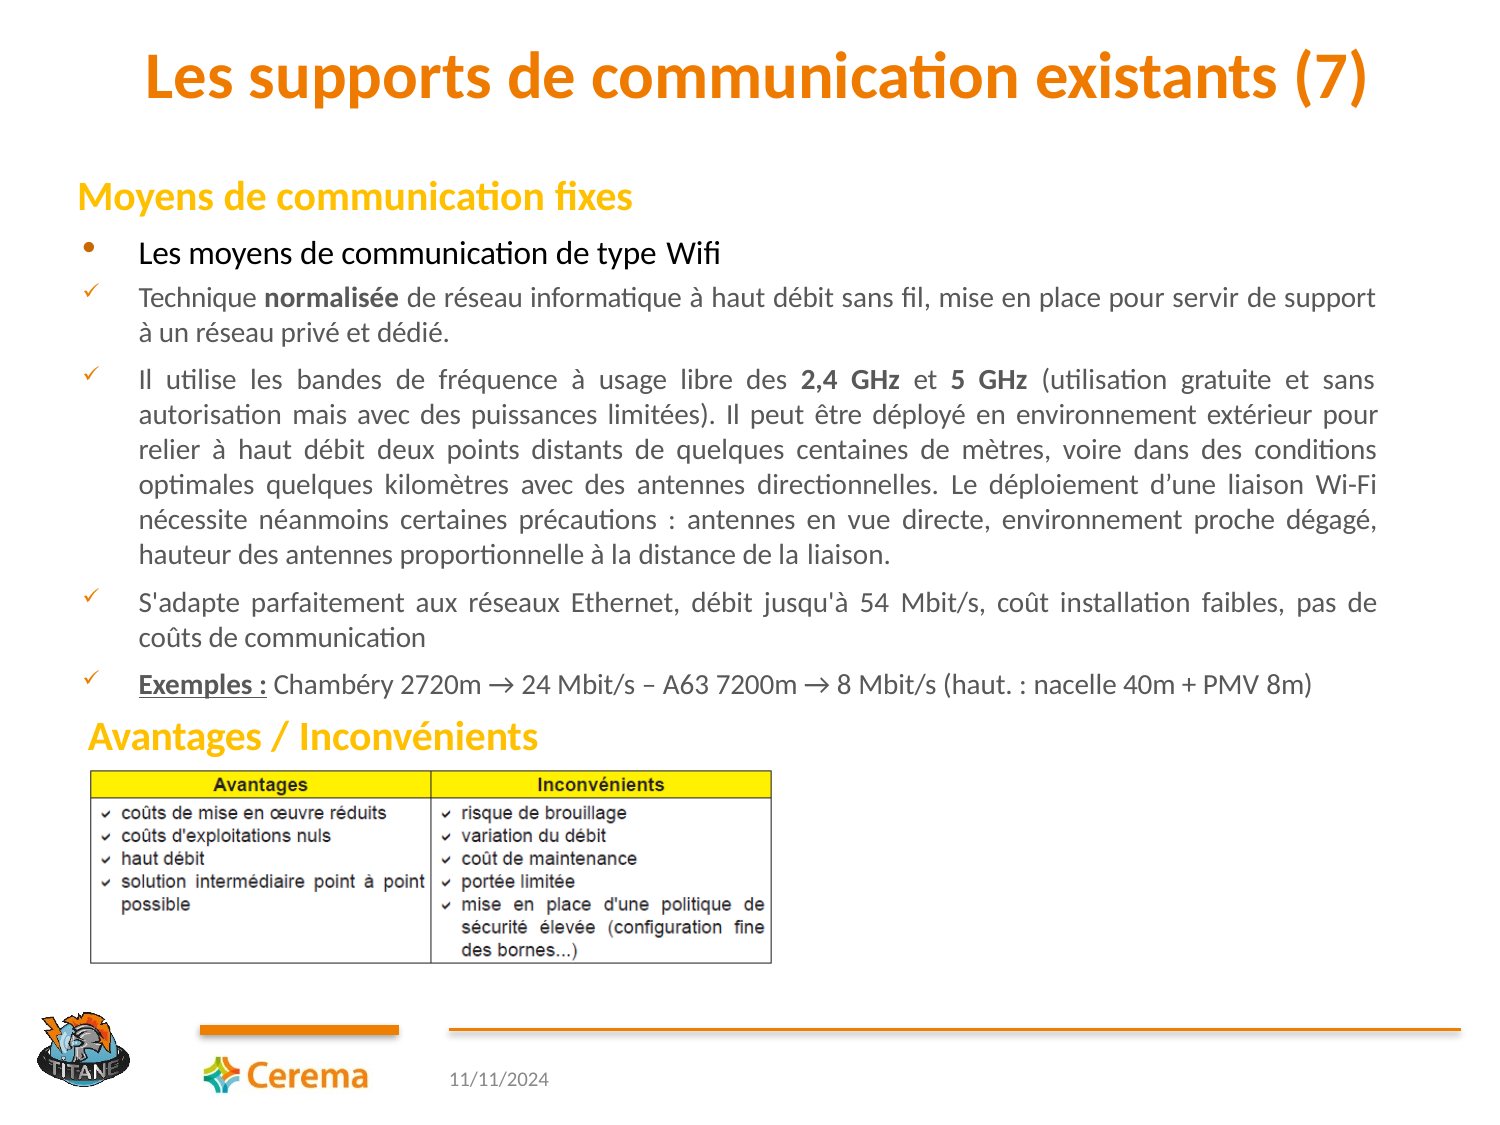

# Les supports de communication existants (7)
Moyens de communication fixes
Les moyens de communication de type Wifi
Technique normalisée de réseau informatique à haut débit sans fil, mise en place pour servir de support
à un réseau privé et dédié.
Il utilise les bandes de fréquence à usage libre des 2,4 GHz et 5 GHz (utilisation gratuite et sans  autorisation mais avec des puissances limitées). Il peut être déployé en environnement extérieur pour  relier à haut débit deux points distants de quelques centaines de mètres, voire dans des conditions  optimales quelques kilomètres avec des antennes directionnelles. Le déploiement d’une liaison Wi-Fi  nécessite néanmoins certaines précautions : antennes en vue directe, environnement proche dégagé,  hauteur des antennes proportionnelle à la distance de la liaison.
S'adapte parfaitement aux réseaux Ethernet, débit jusqu'à 54 Mbit/s, coût installation faibles, pas de  coûts de communication
Exemples : Chambéry 2720m → 24 Mbit/s – A63 7200m → 8 Mbit/s (haut. : nacelle 40m + PMV 8m)
Avantages / Inconvénients